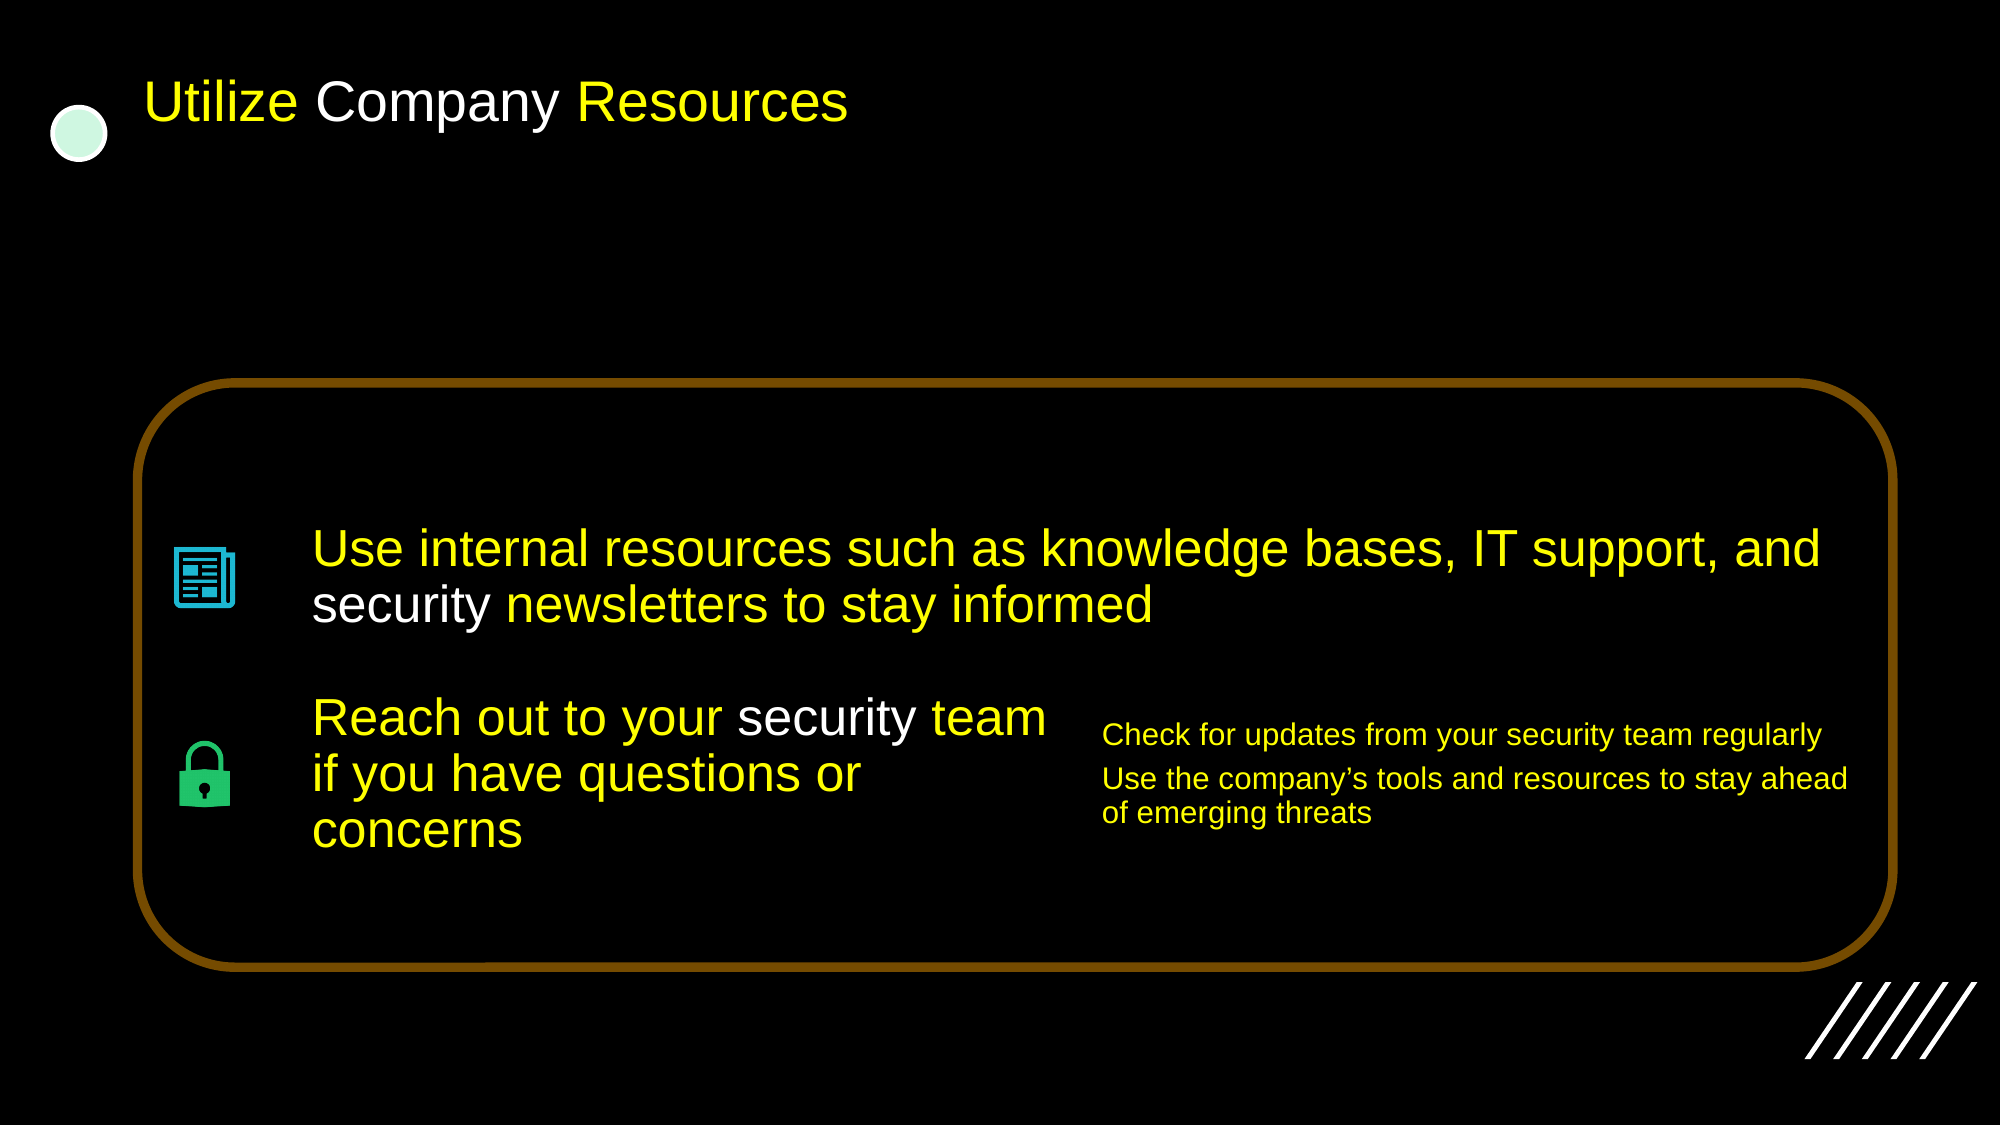

# Utilize Company Resources

Use internal resources such as knowledge bases, IT support, and security newsletters to stay informed
Reach out to your security team if you have questions or concerns
Check for updates from your security team regularly
Use the company’s tools and resources to stay ahead of emerging threats